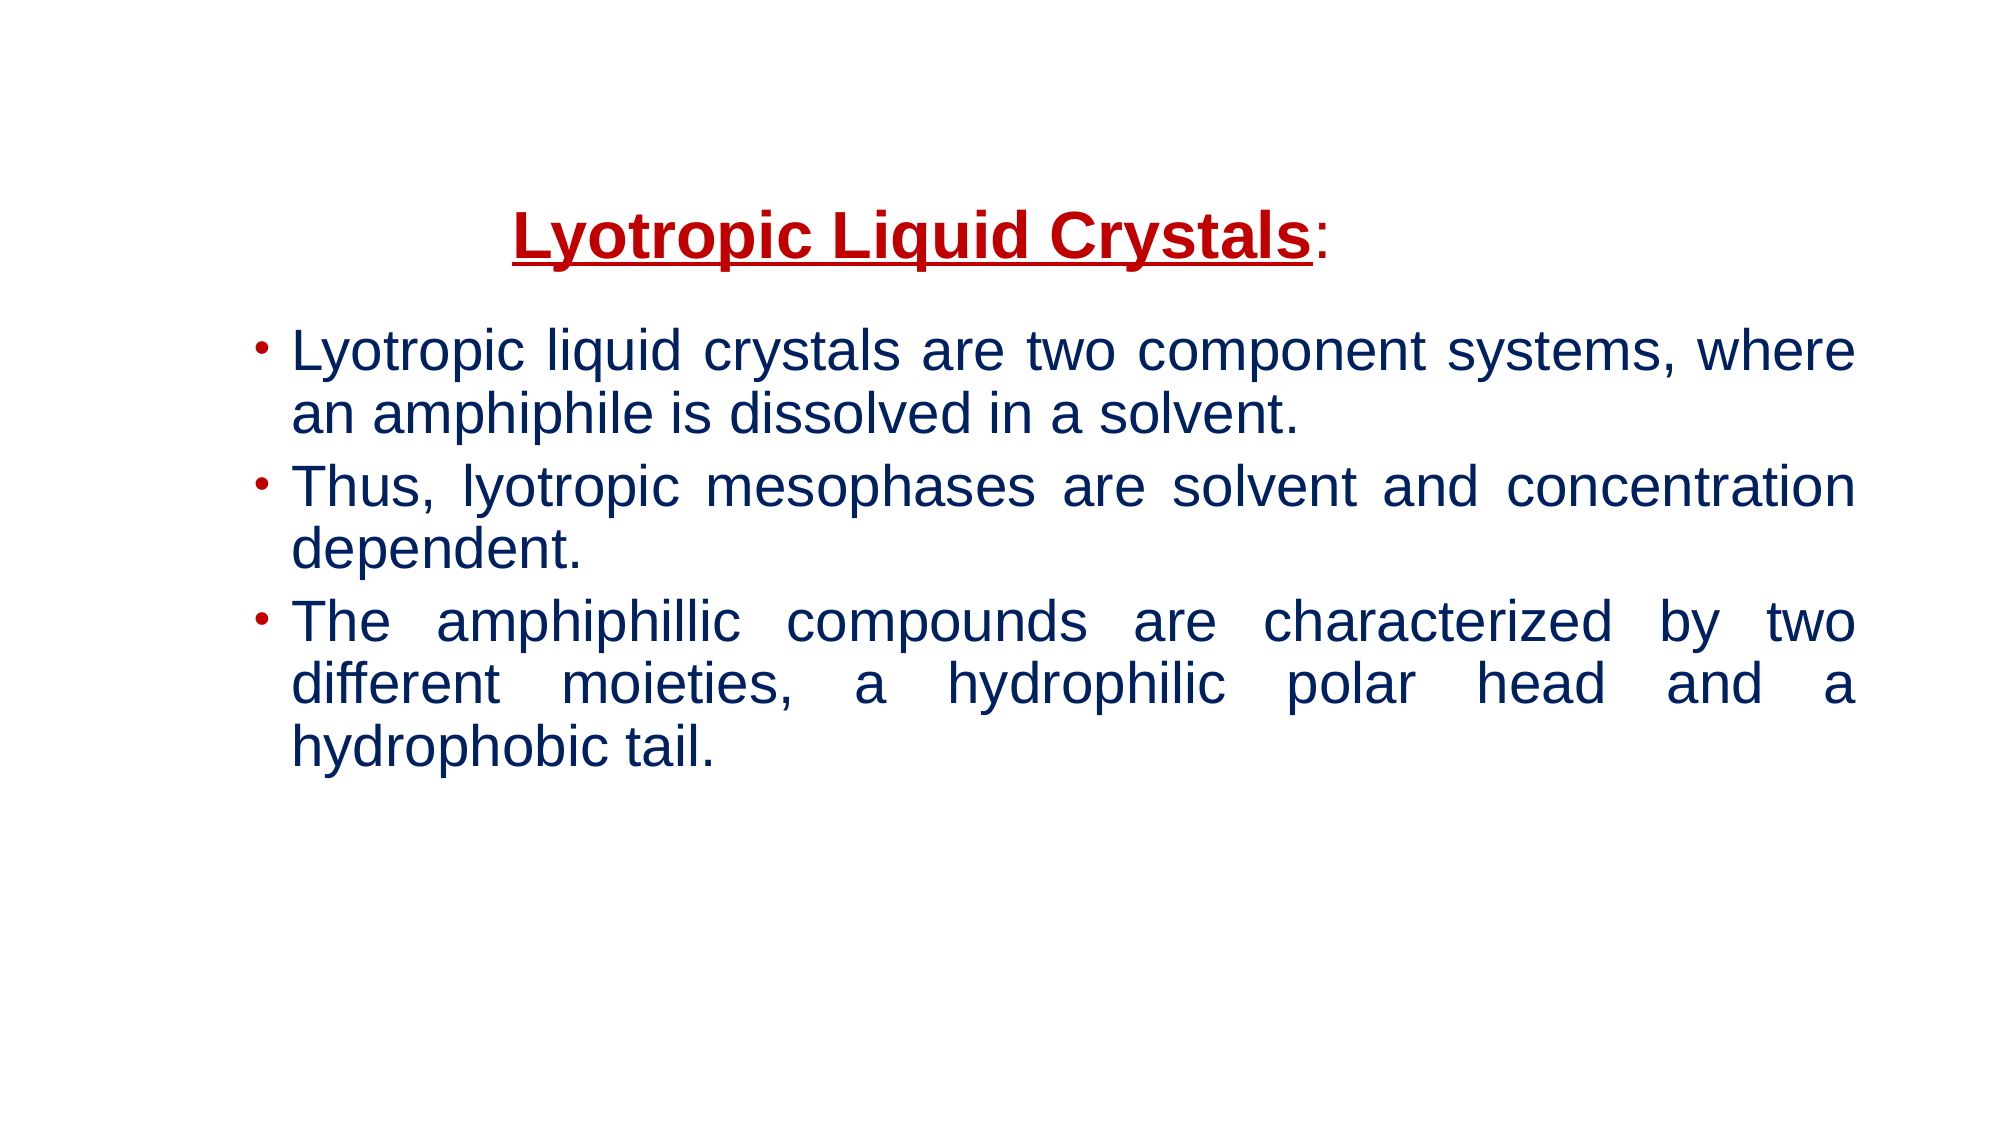

# Lyotropic Liquid Crystals:
Lyotropic liquid crystals are two component systems, where an amphiphile is dissolved in a solvent.
Thus, lyotropic mesophases are solvent and concentration dependent.
The amphiphillic compounds are characterized by two different moieties, a hydrophilic polar head and a hydrophobic tail.